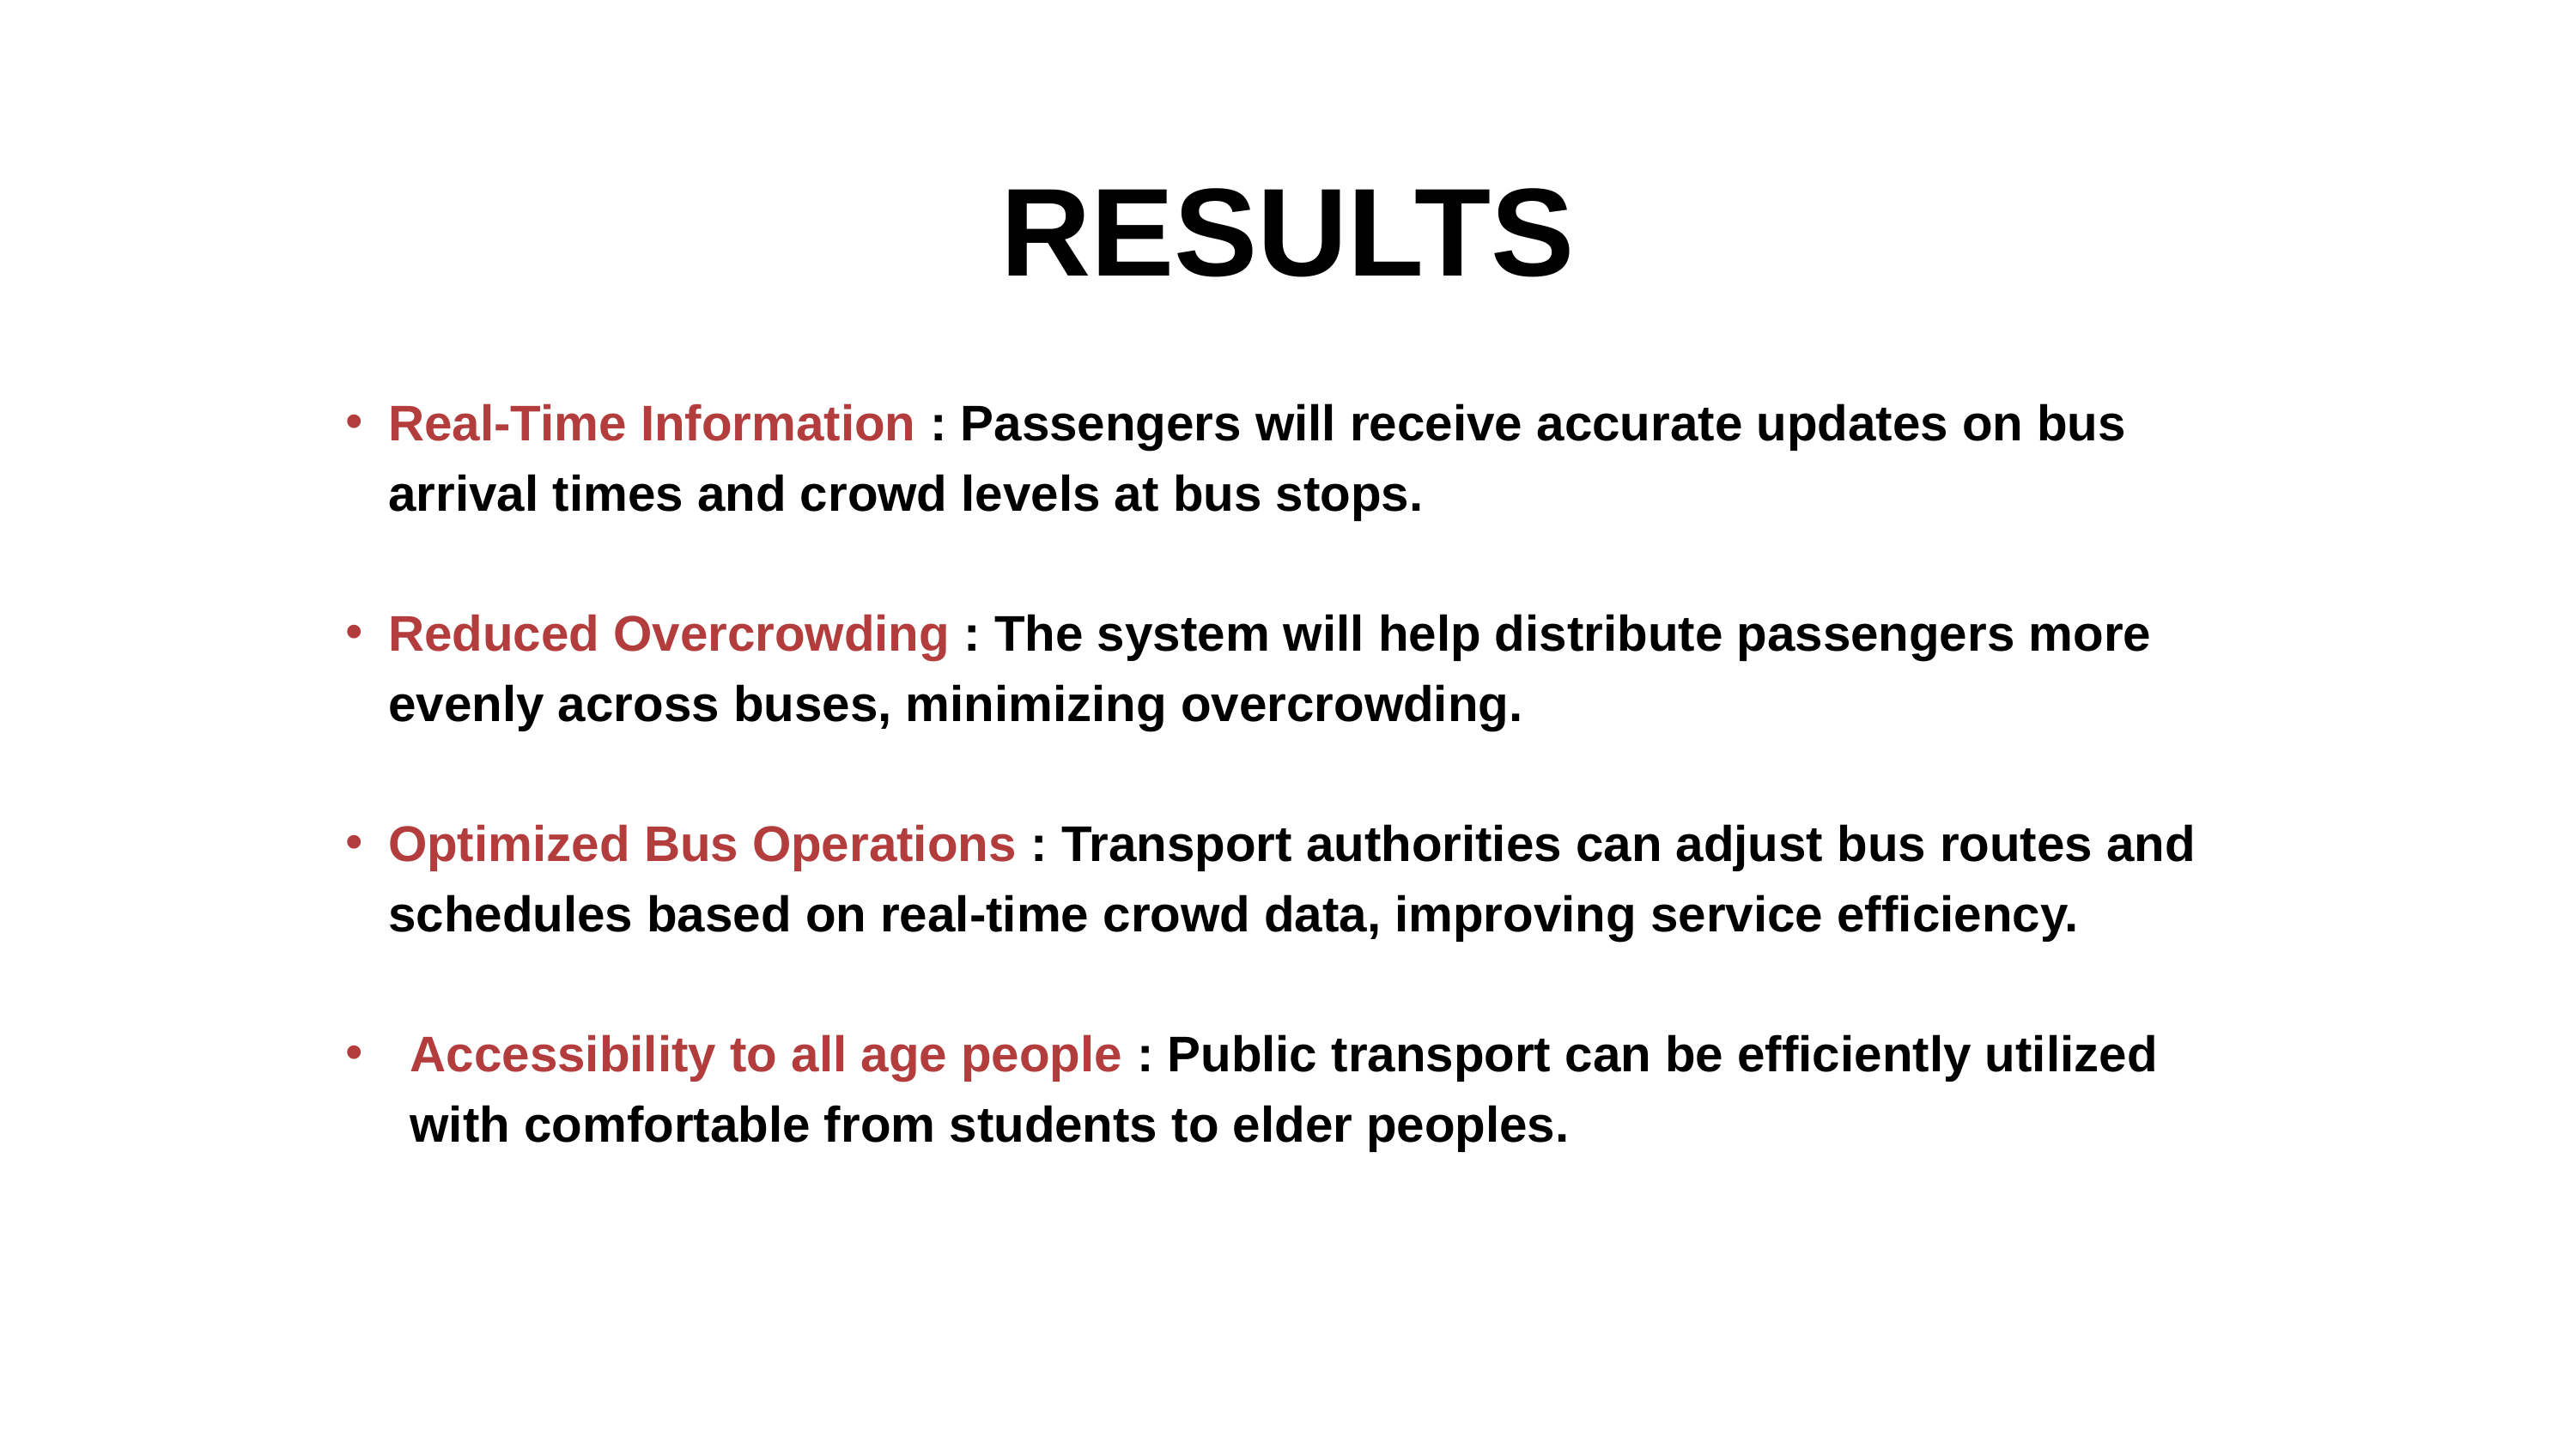

RESULTS
Real-Time Information : Passengers will receive accurate updates on bus arrival times and crowd levels at bus stops.

Reduced Overcrowding : The system will help distribute passengers more evenly across buses, minimizing overcrowding.

Optimized Bus Operations : Transport authorities can adjust bus routes and schedules based on real-time crowd data, improving service efficiency.

Accessibility to all age people : Public transport can be efficiently utilized with comfortable from students to elder peoples.